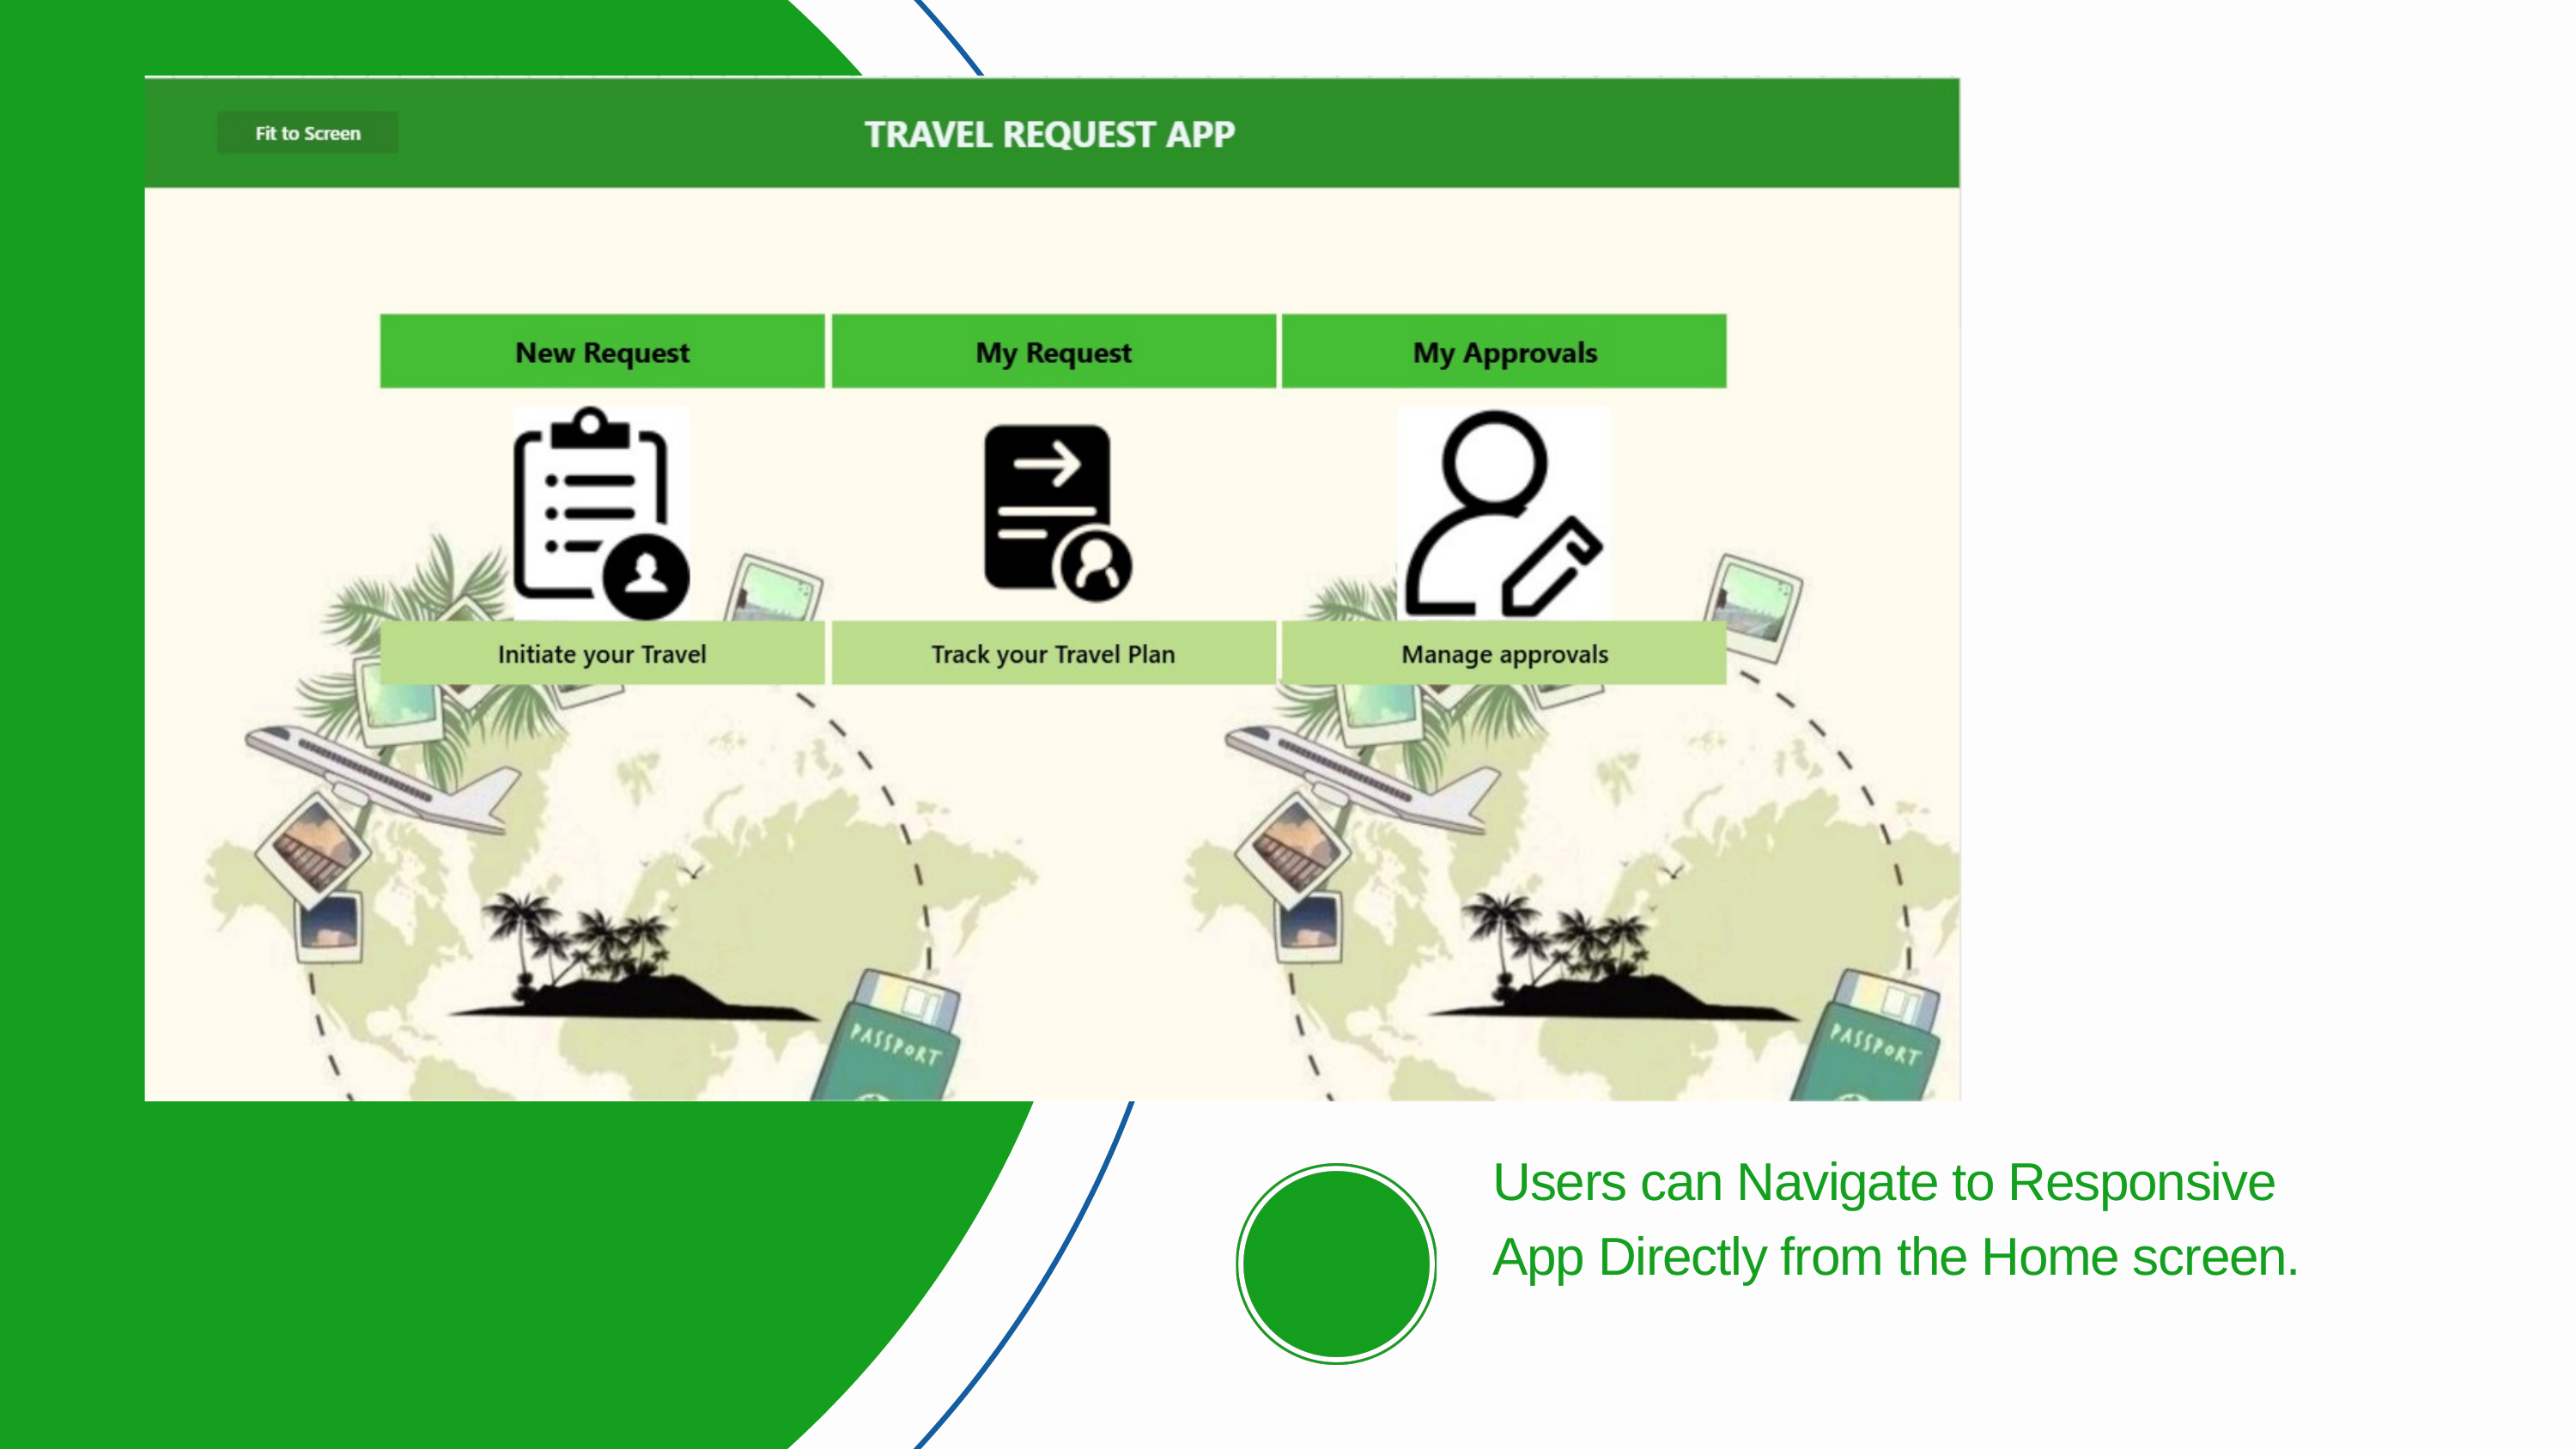

Users can Navigate to Responsive App Directly from the Home screen.